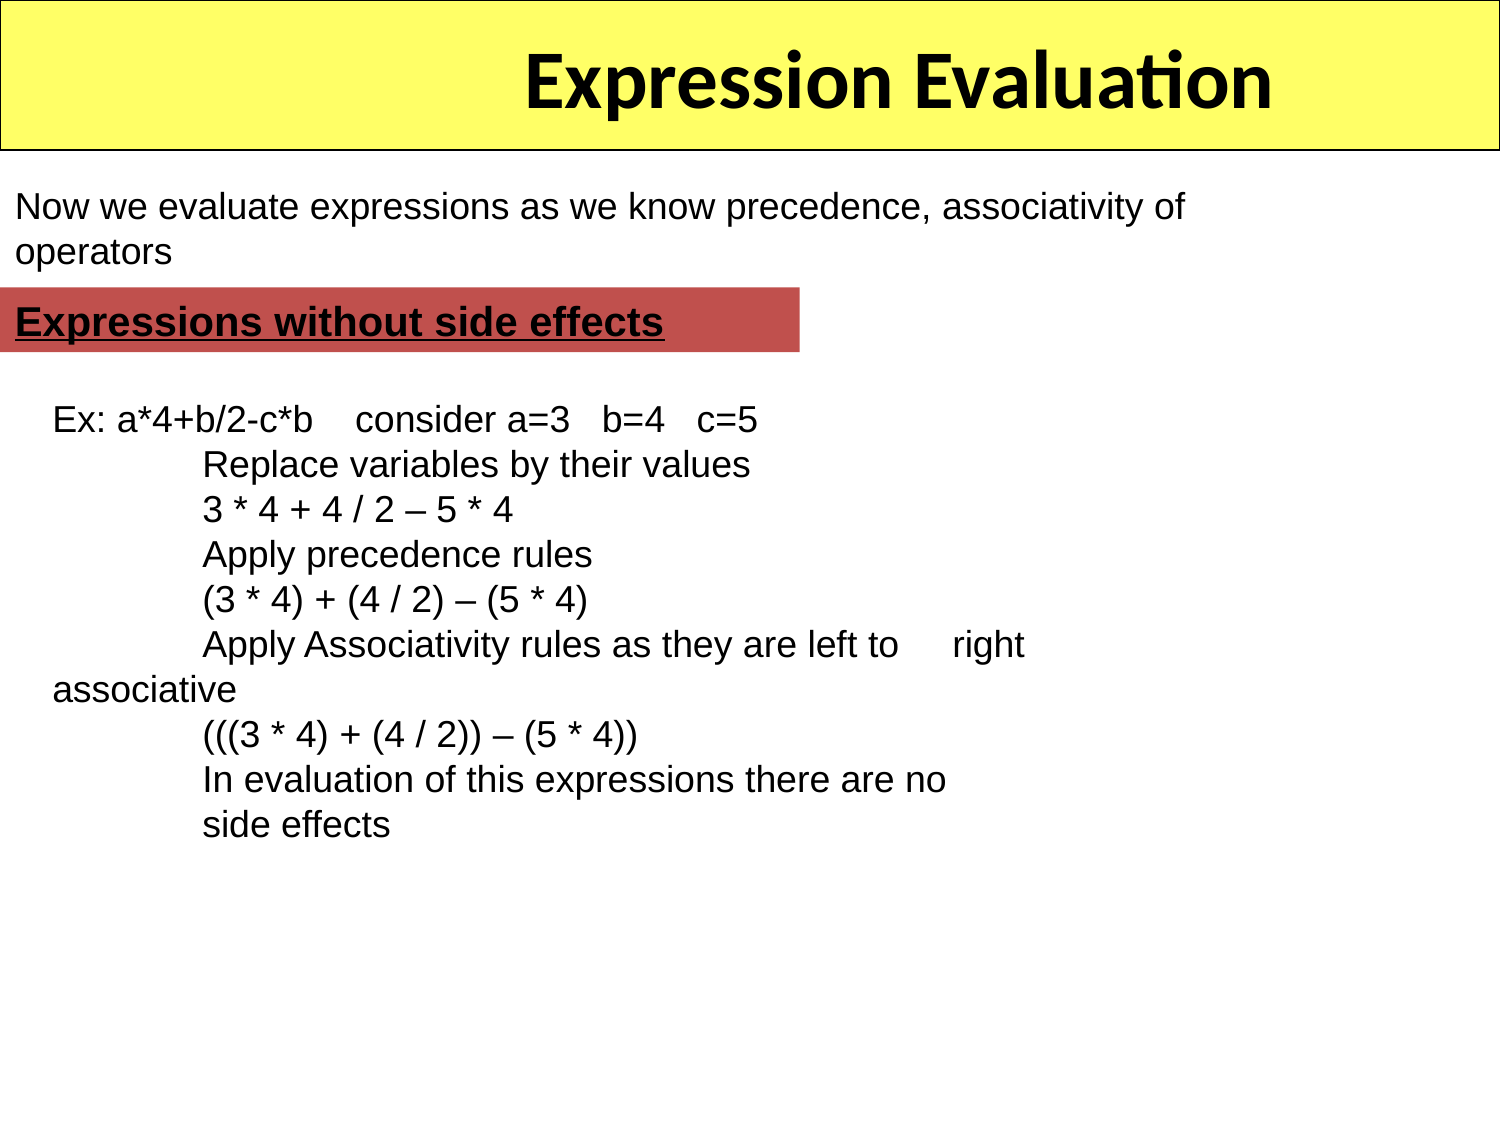

Expression Evaluation
Now we evaluate expressions as we know precedence, associativity of  operators
Expressions without side effects
Ex: a*4+b/2-c*b    consider a=3   b=4   c=5
	Replace variables by their values
	3 * 4 + 4 / 2 – 5 * 4
	Apply precedence rules
	(3 * 4) + (4 / 2) – (5 * 4)
	Apply Associativity rules as they are left to 	right associative
	(((3 * 4) + (4 / 2)) – (5 * 4))
	In evaluation of this expressions there are no 	side effects